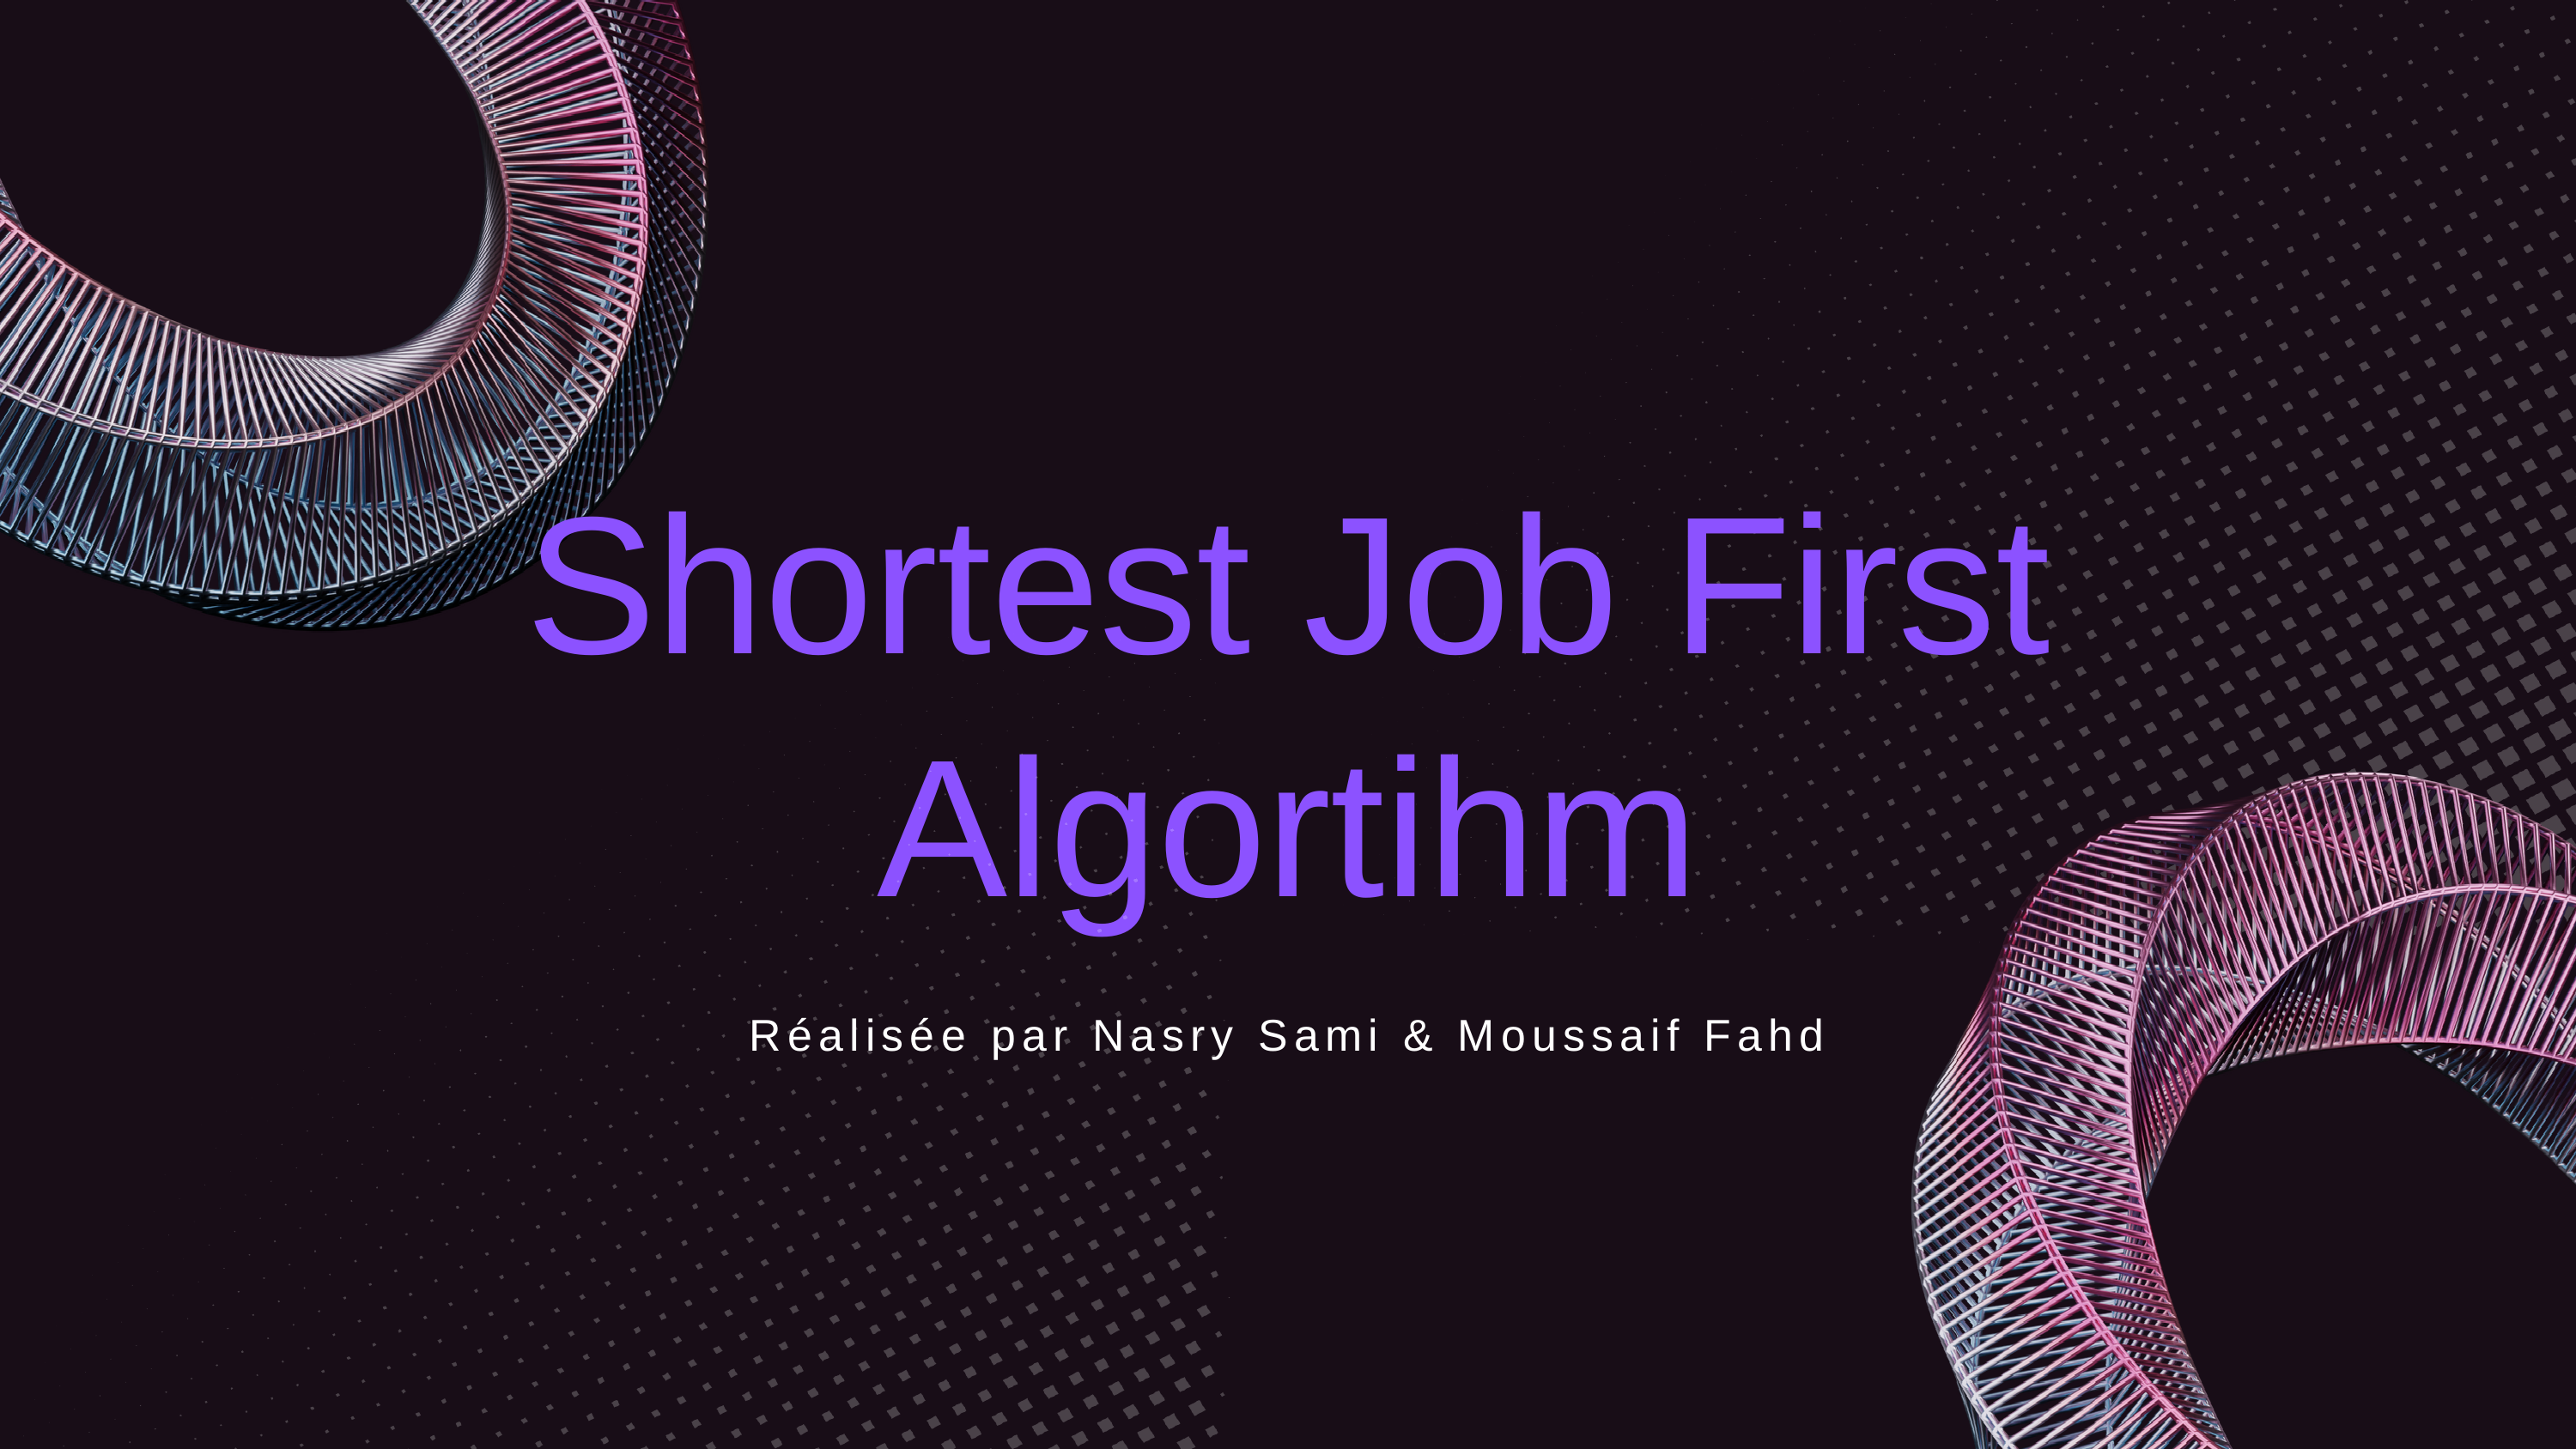

Shortest Job First
Algortihm

Réalisée par Nasry Sami & Moussaif Fahd